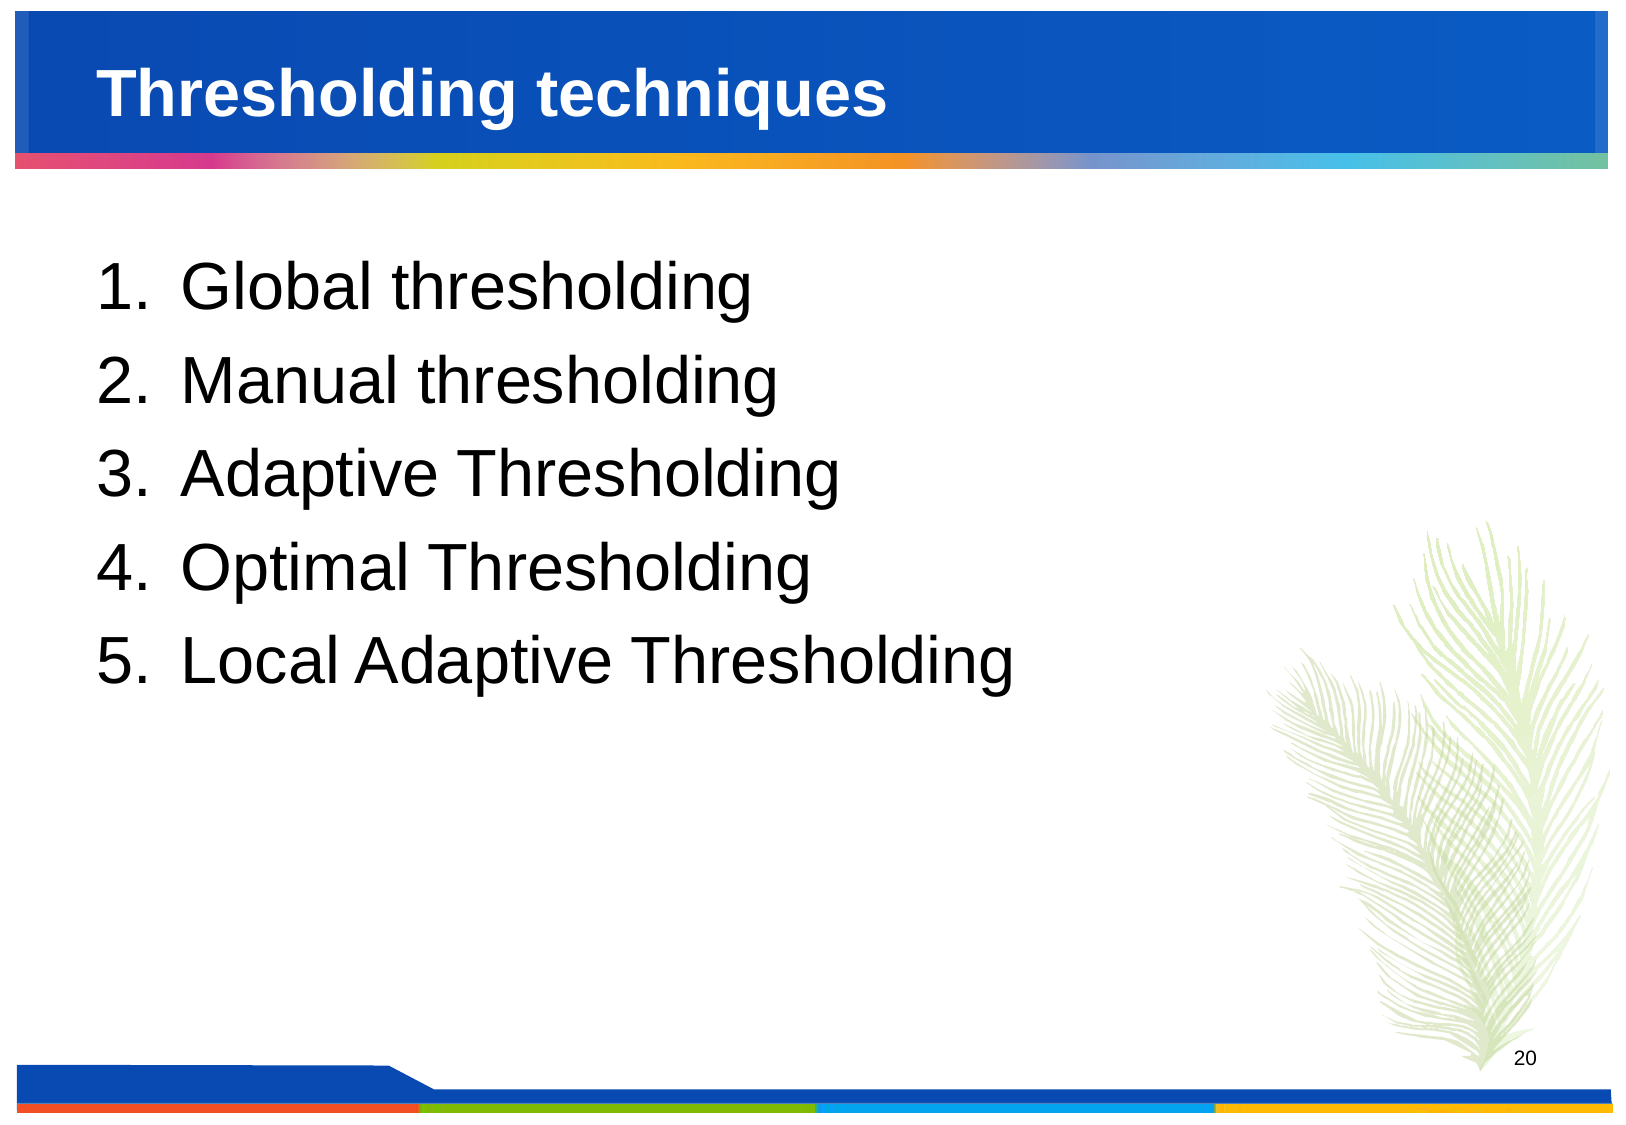

# Thresholding techniques
Global thresholding
Manual thresholding
Adaptive Thresholding
Optimal Thresholding
Local Adaptive Thresholding
20